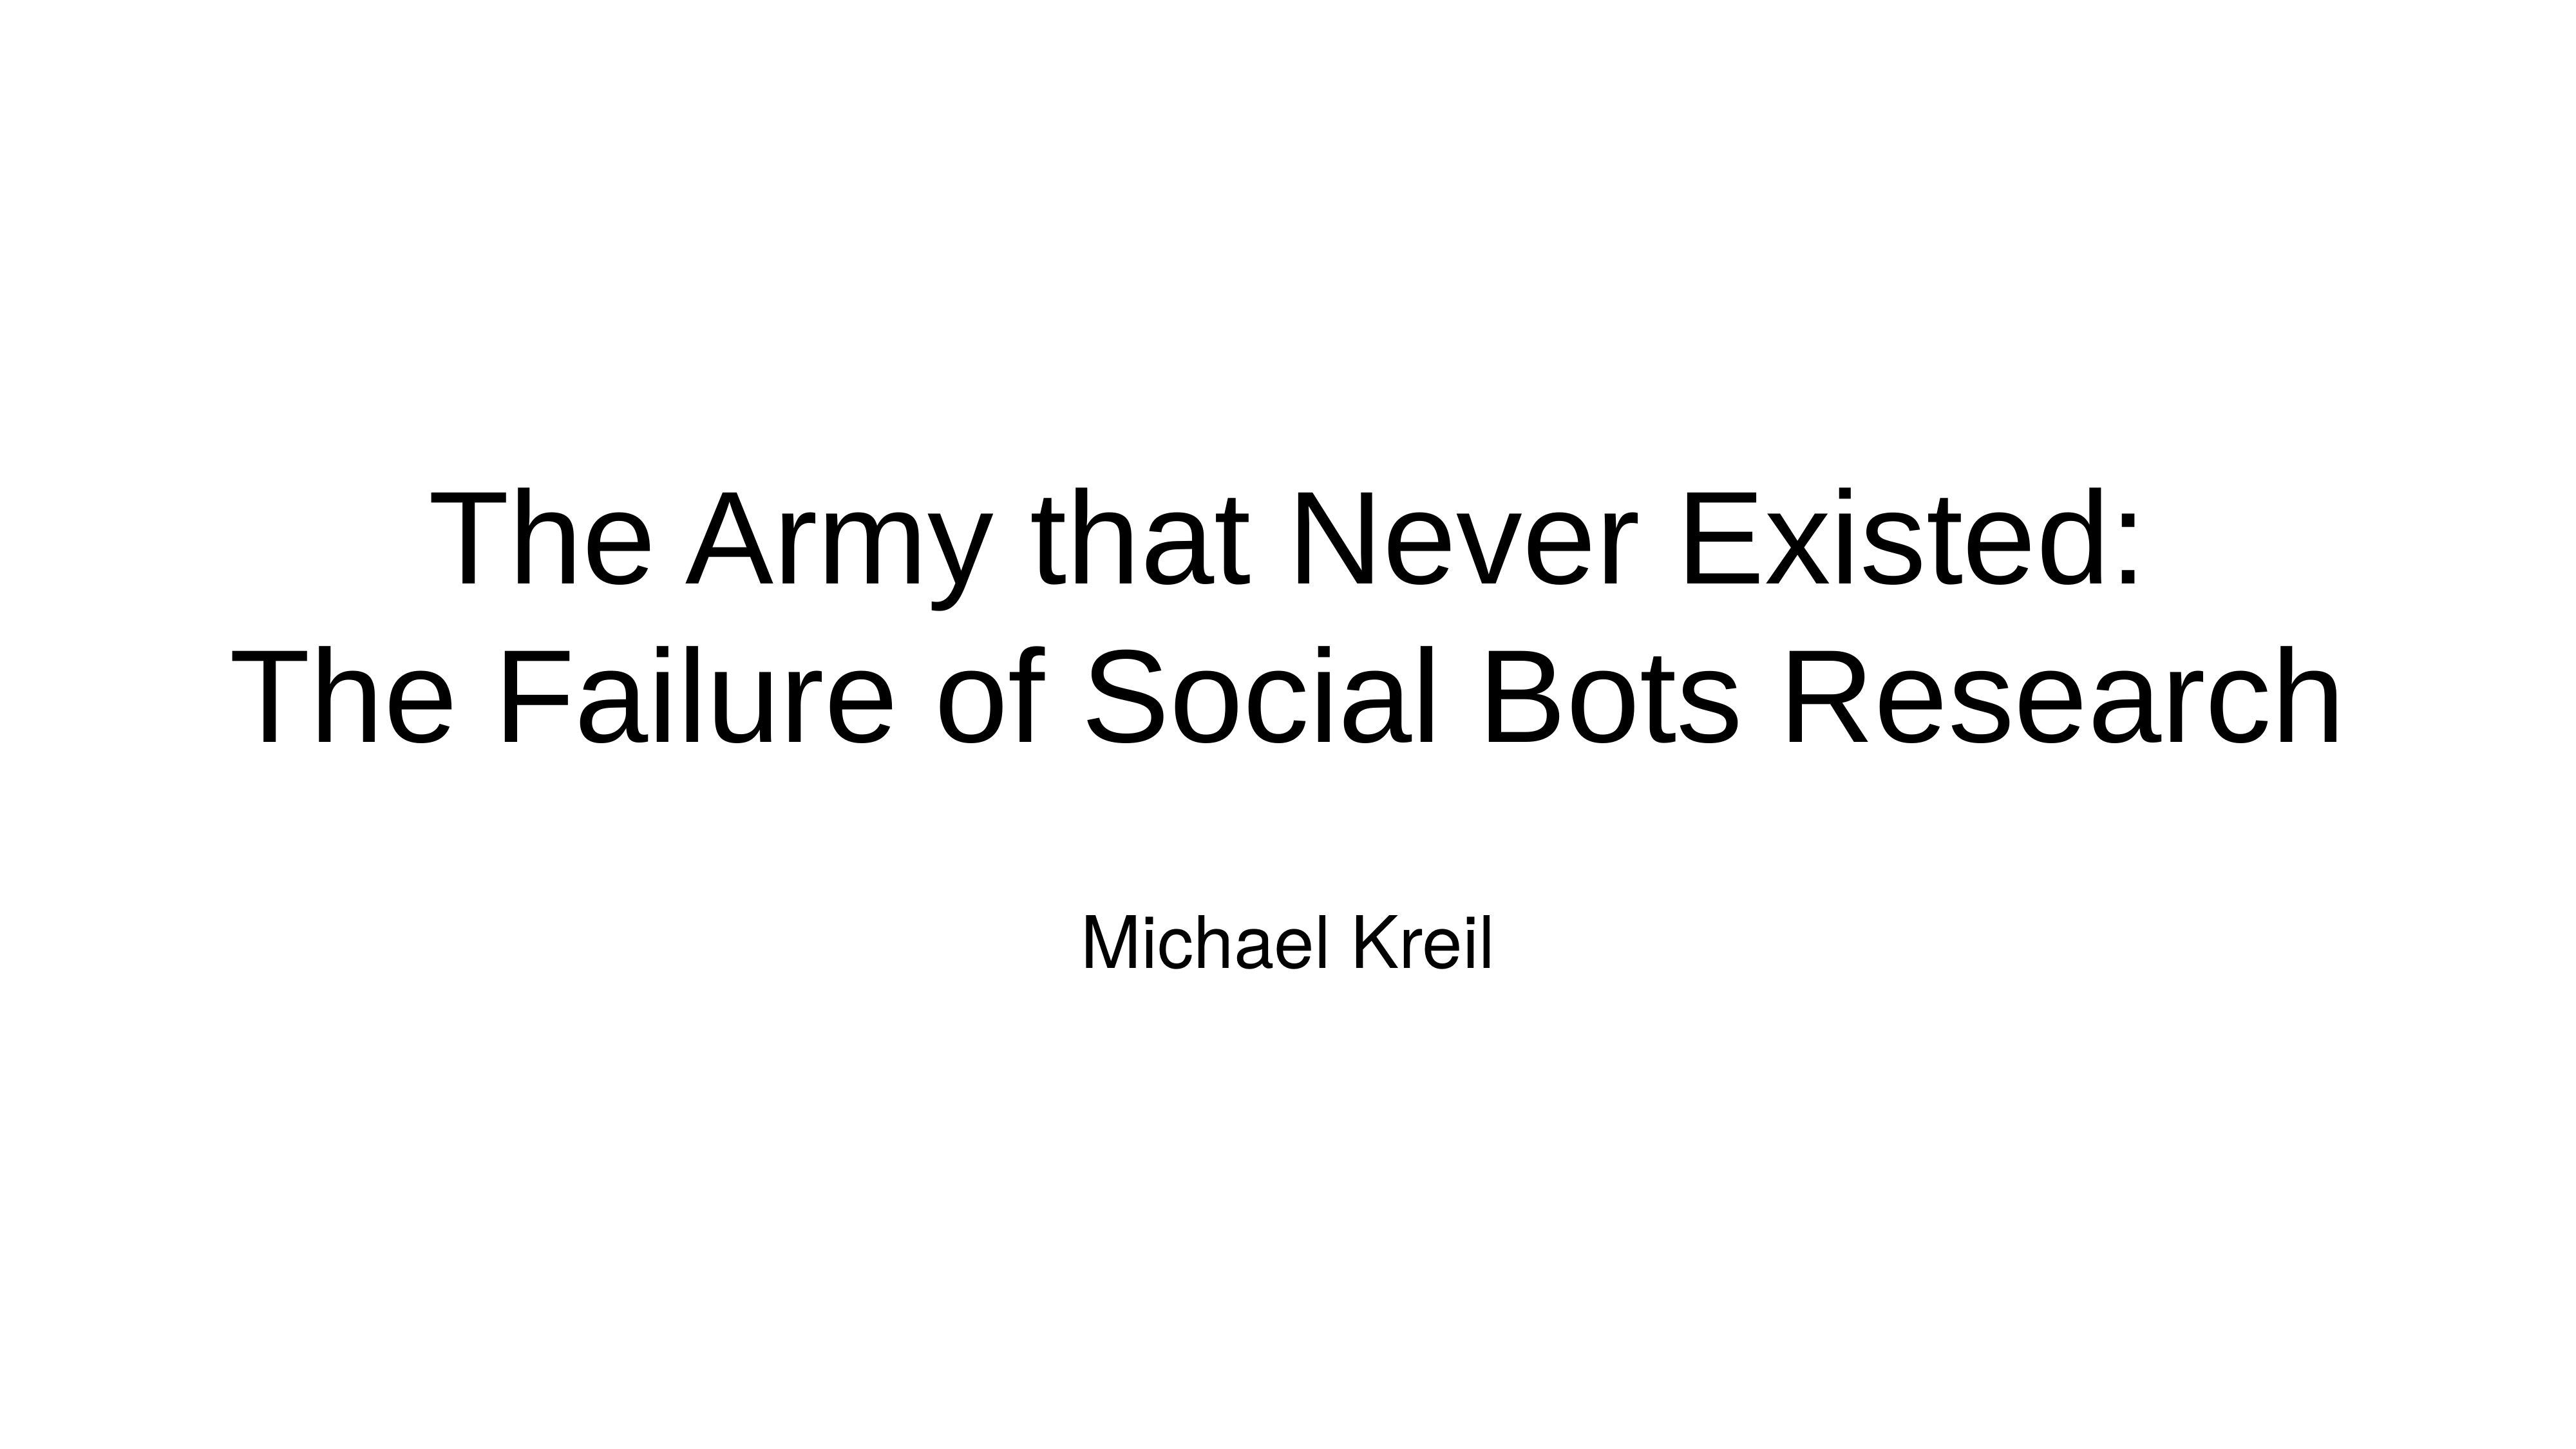

# The Army that Never Existed:
The Failure of Social Bots Research
Michael Kreil